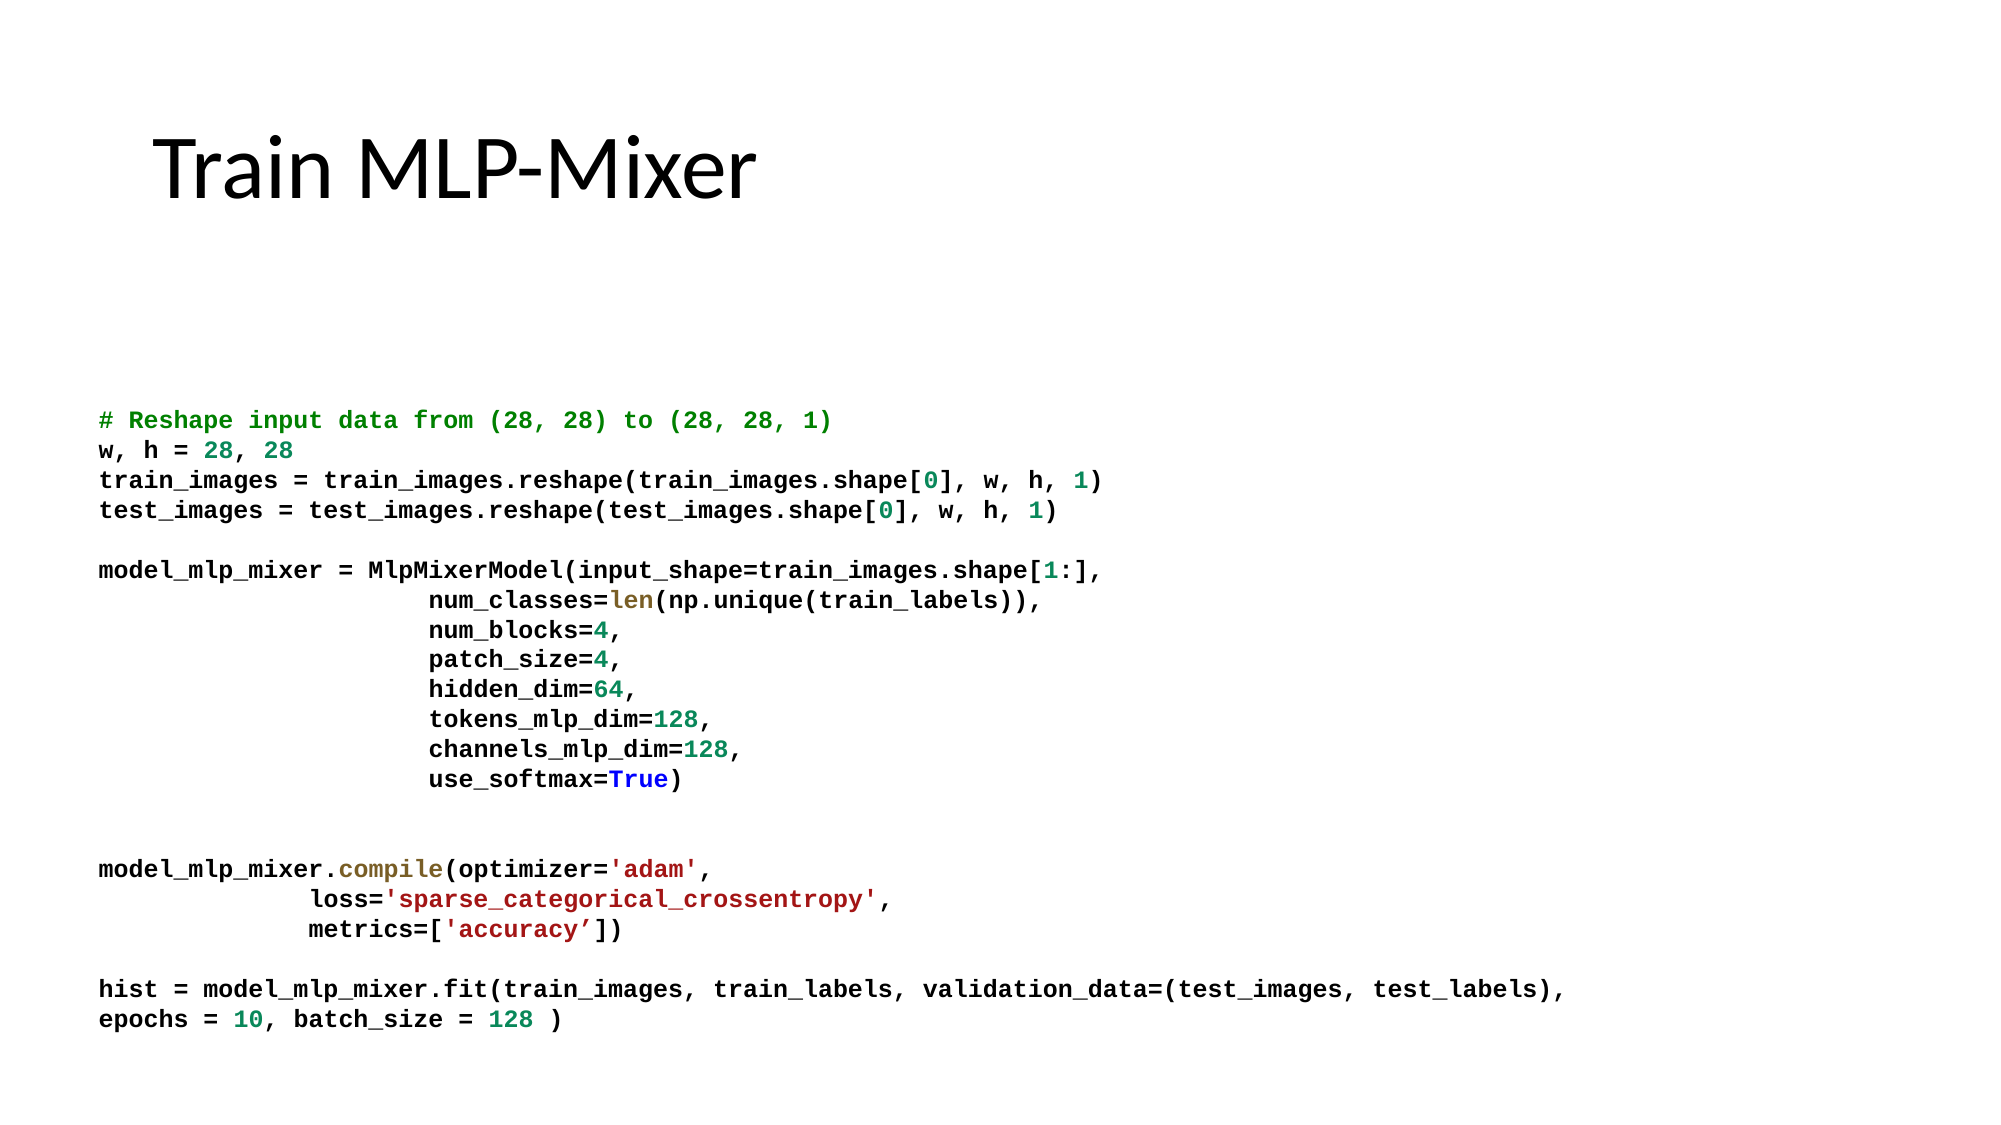

# Train MLP-Mixer
# Reshape input data from (28, 28) to (28, 28, 1)
w, h = 28, 28
train_images = train_images.reshape(train_images.shape[0], w, h, 1)
test_images = test_images.reshape(test_images.shape[0], w, h, 1)

model_mlp_mixer = MlpMixerModel(input_shape=train_images.shape[1:],
                      num_classes=len(np.unique(train_labels)),
                      num_blocks=4,
                      patch_size=4,
                      hidden_dim=64,
                      tokens_mlp_dim=128,
                      channels_mlp_dim=128,
                      use_softmax=True)

model_mlp_mixer.compile(optimizer='adam',
              loss='sparse_categorical_crossentropy',
              metrics=['accuracy’])

hist = model_mlp_mixer.fit(train_images, train_labels, validation_data=(test_images, test_labels),  epochs = 10, batch_size = 128 )